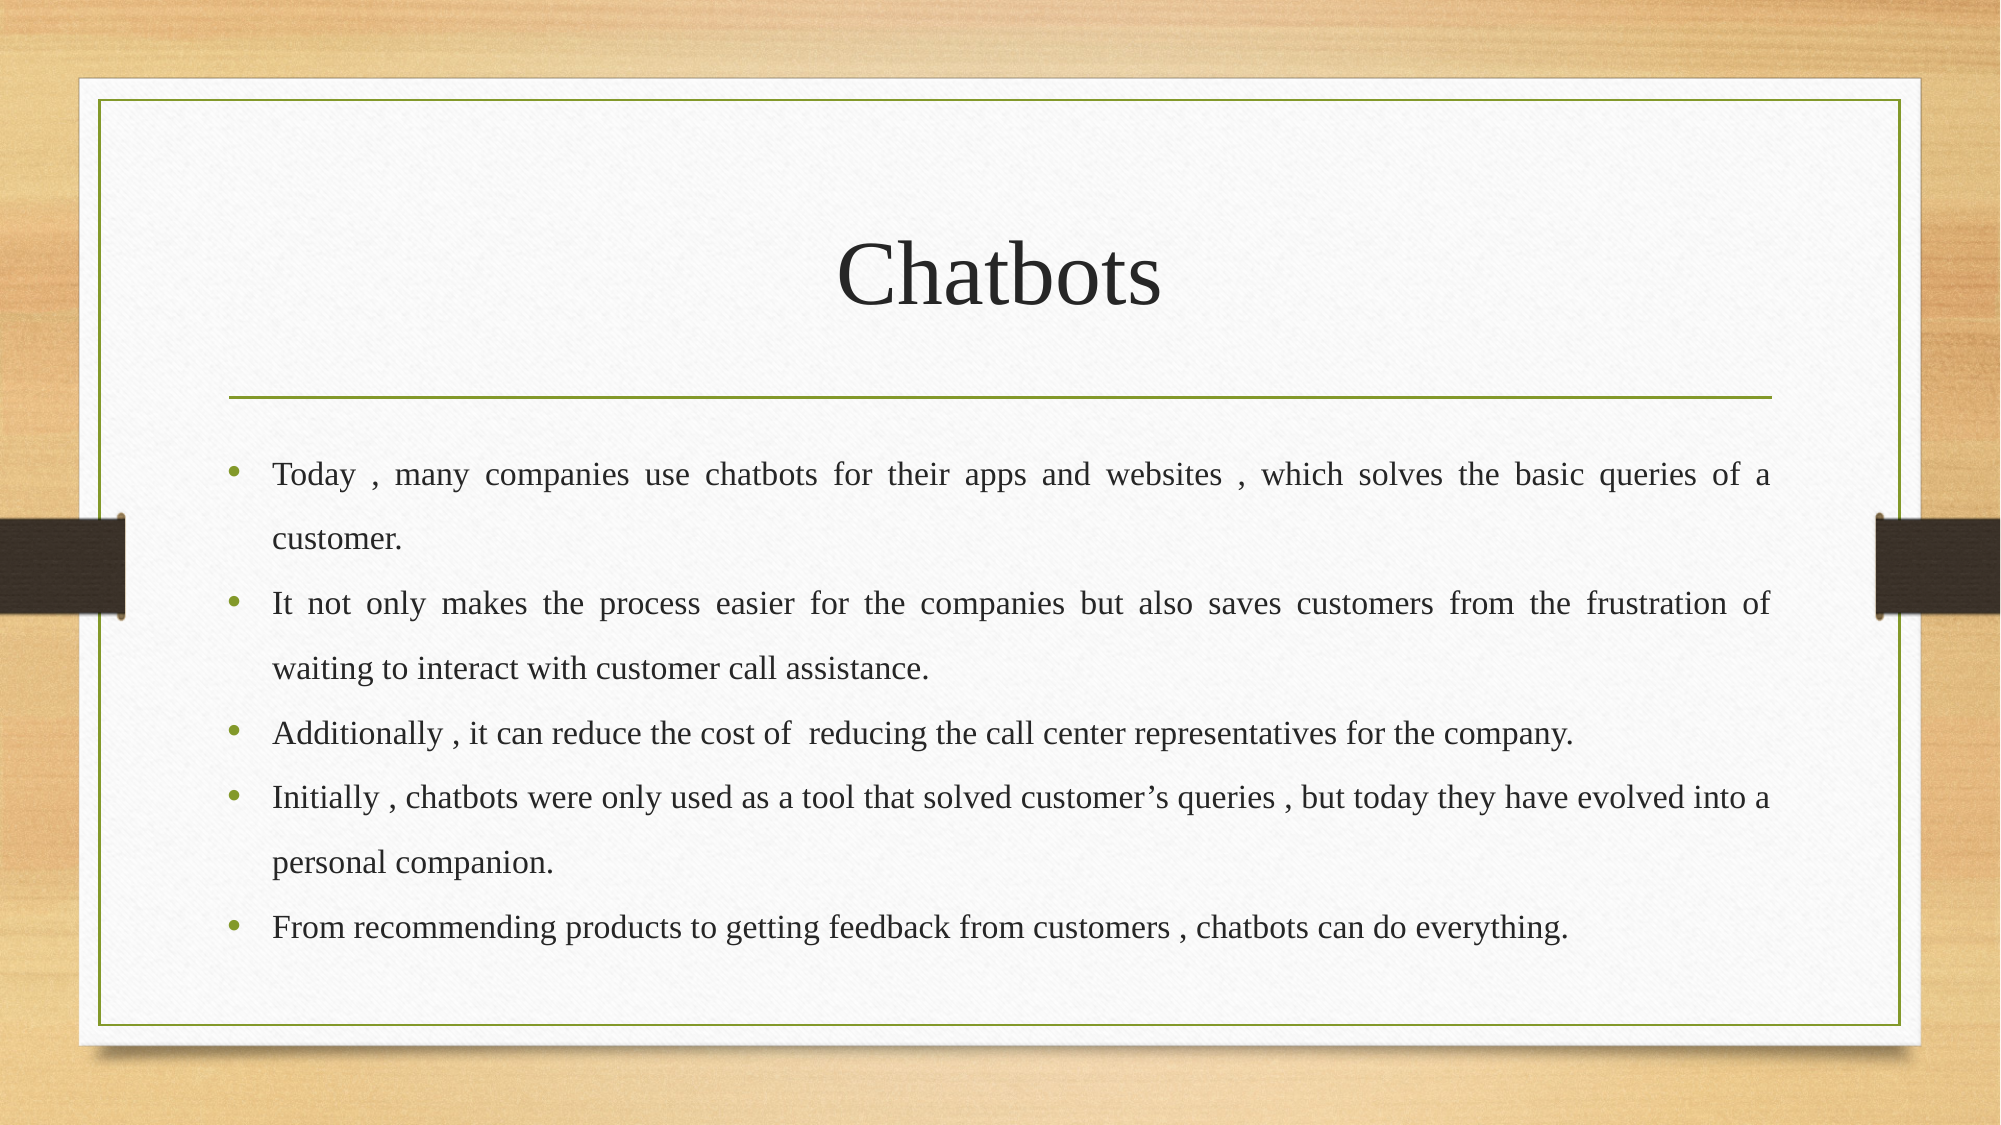

# Chatbots
Today , many companies use chatbots for their apps and websites , which solves the basic queries of a customer.
It not only makes the process easier for the companies but also saves customers from the frustration of waiting to interact with customer call assistance.
Additionally , it can reduce the cost of  reducing the call center representatives for the company.
Initially , chatbots were only used as a tool that solved customer’s queries , but today they have evolved into a personal companion.
From recommending products to getting feedback from customers , chatbots can do everything.